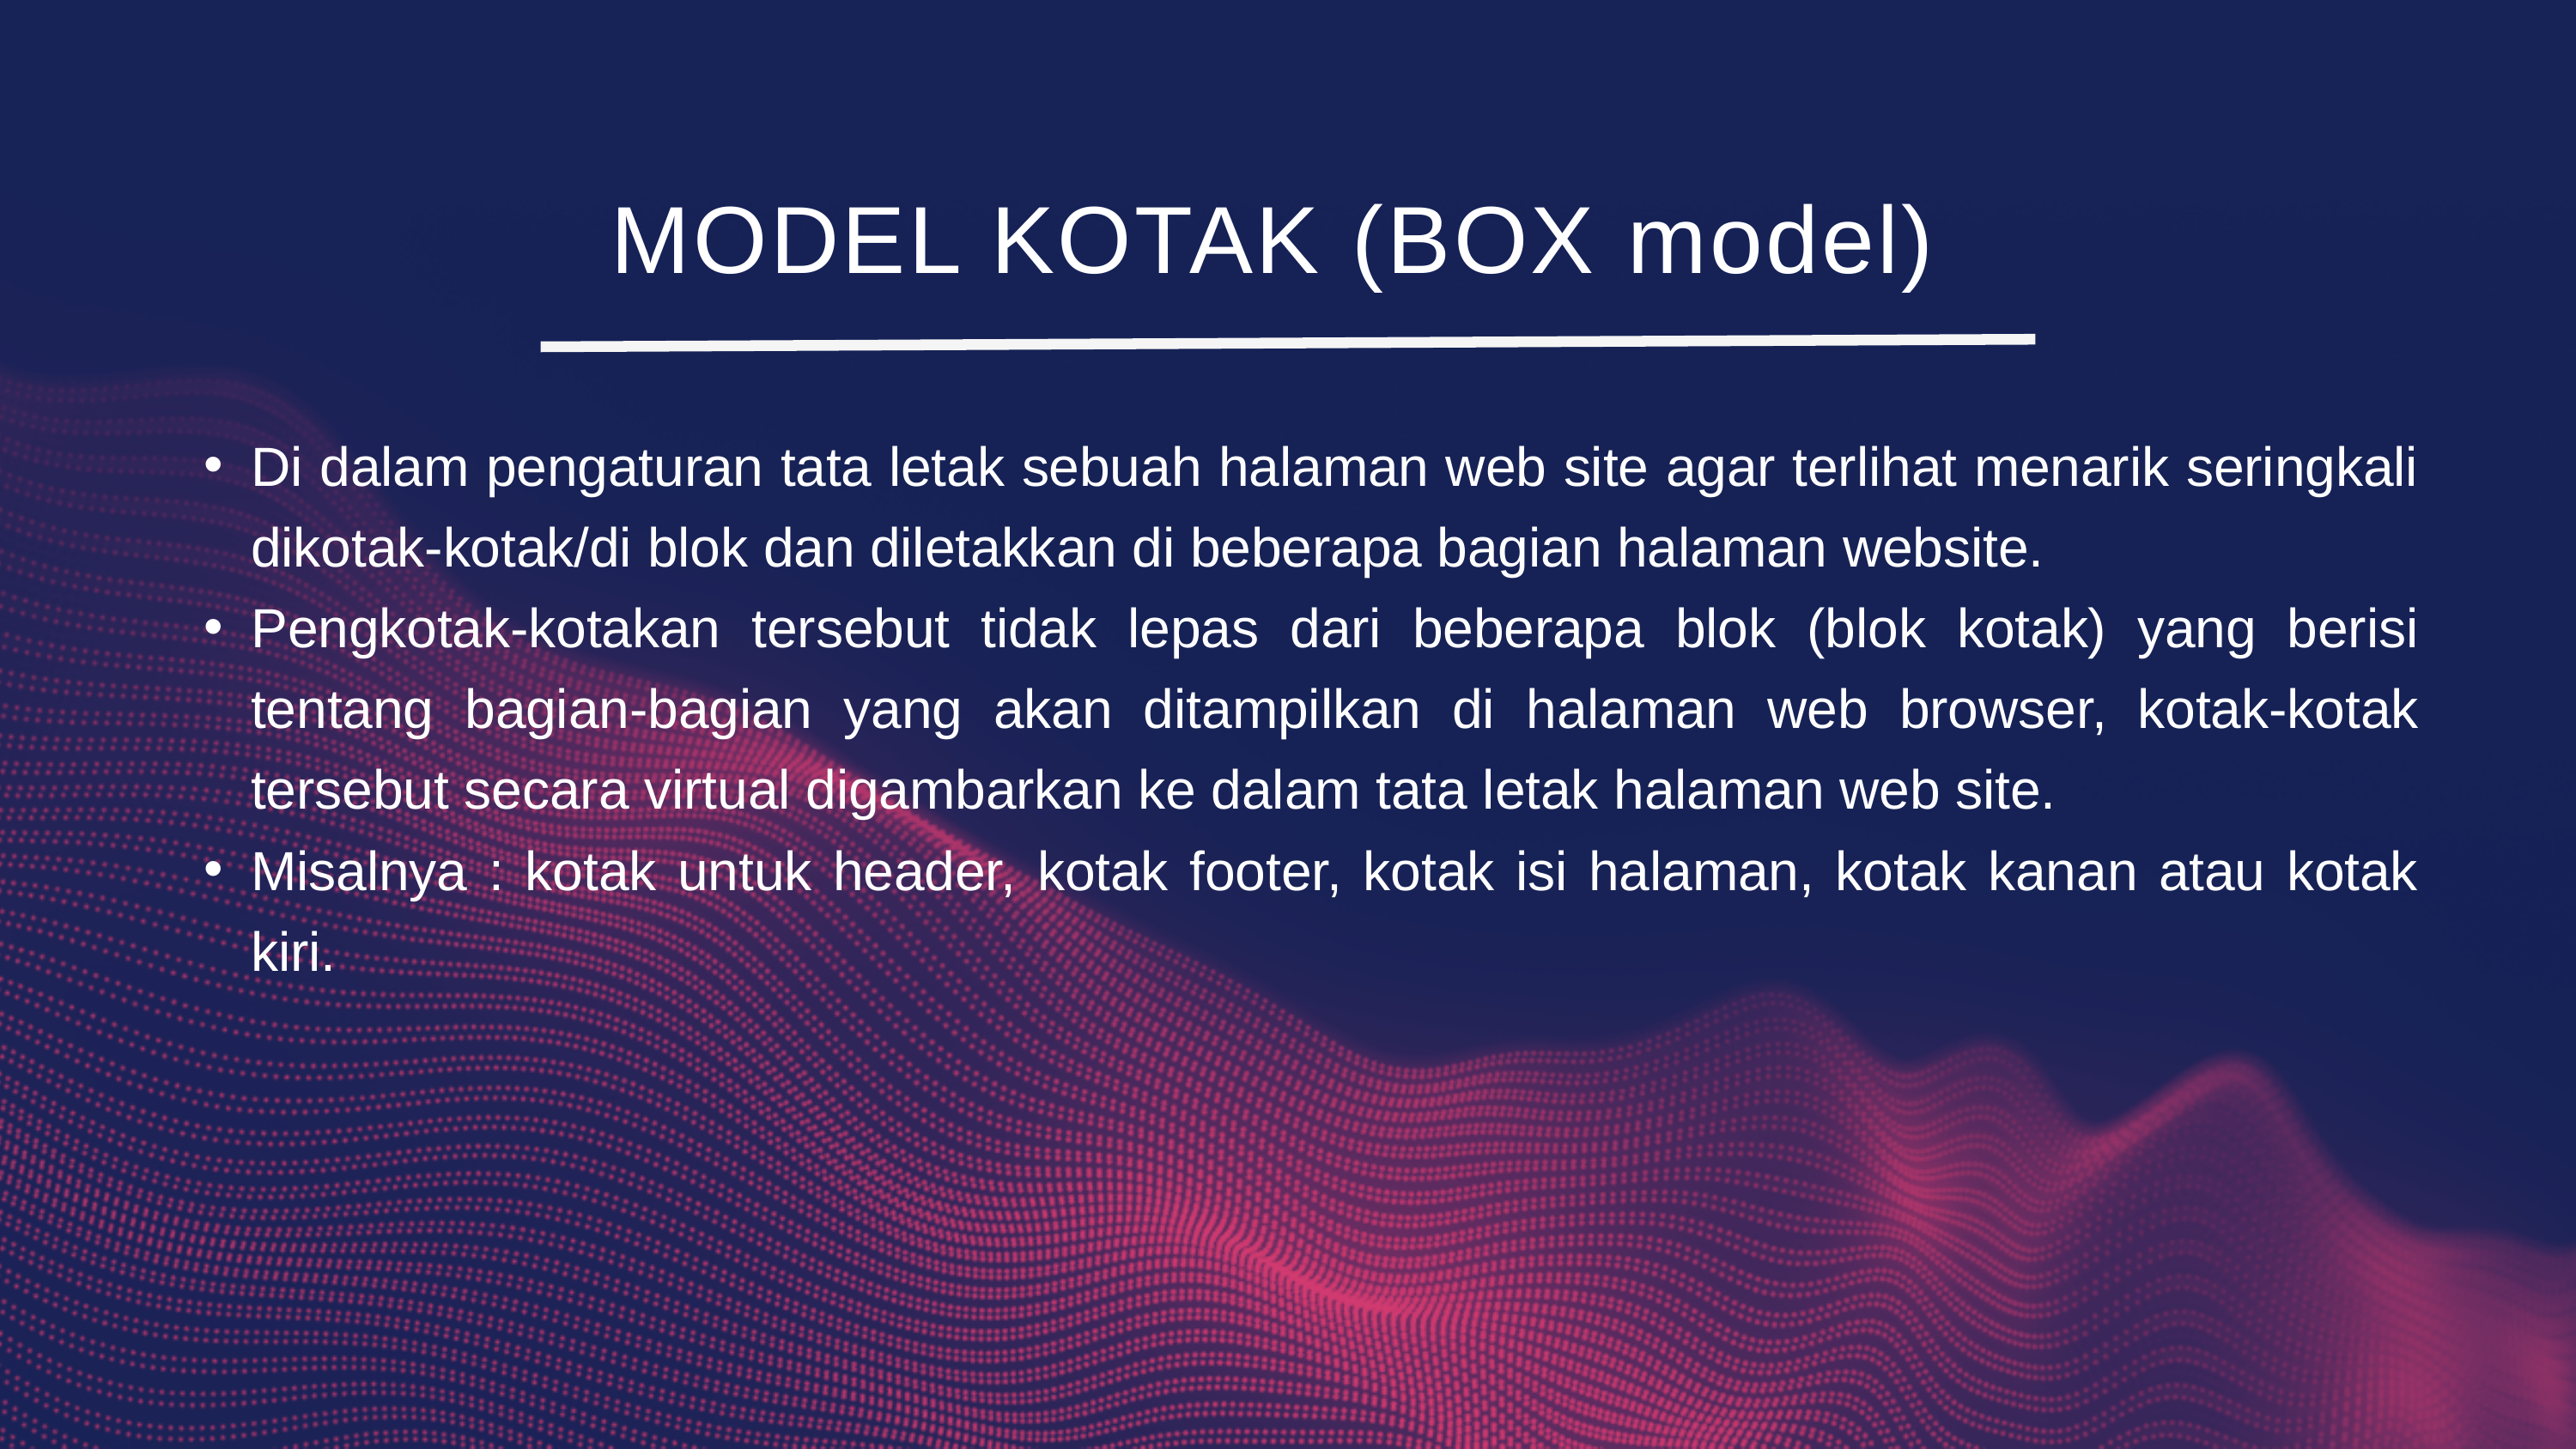

MODEL KOTAK (BOX model)

Di dalam pengaturan tata letak sebuah halaman web site agar terlihat menarik seringkali dikotak-kotak/di blok dan diletakkan di beberapa bagian halaman website.
Pengkotak-kotakan tersebut tidak lepas dari beberapa blok (blok kotak) yang berisi tentang bagian-bagian yang akan ditampilkan di halaman web browser, kotak-kotak tersebut secara virtual digambarkan ke dalam tata letak halaman web site.
Misalnya : kotak untuk header, kotak footer, kotak isi halaman, kotak kanan atau kotak kiri.